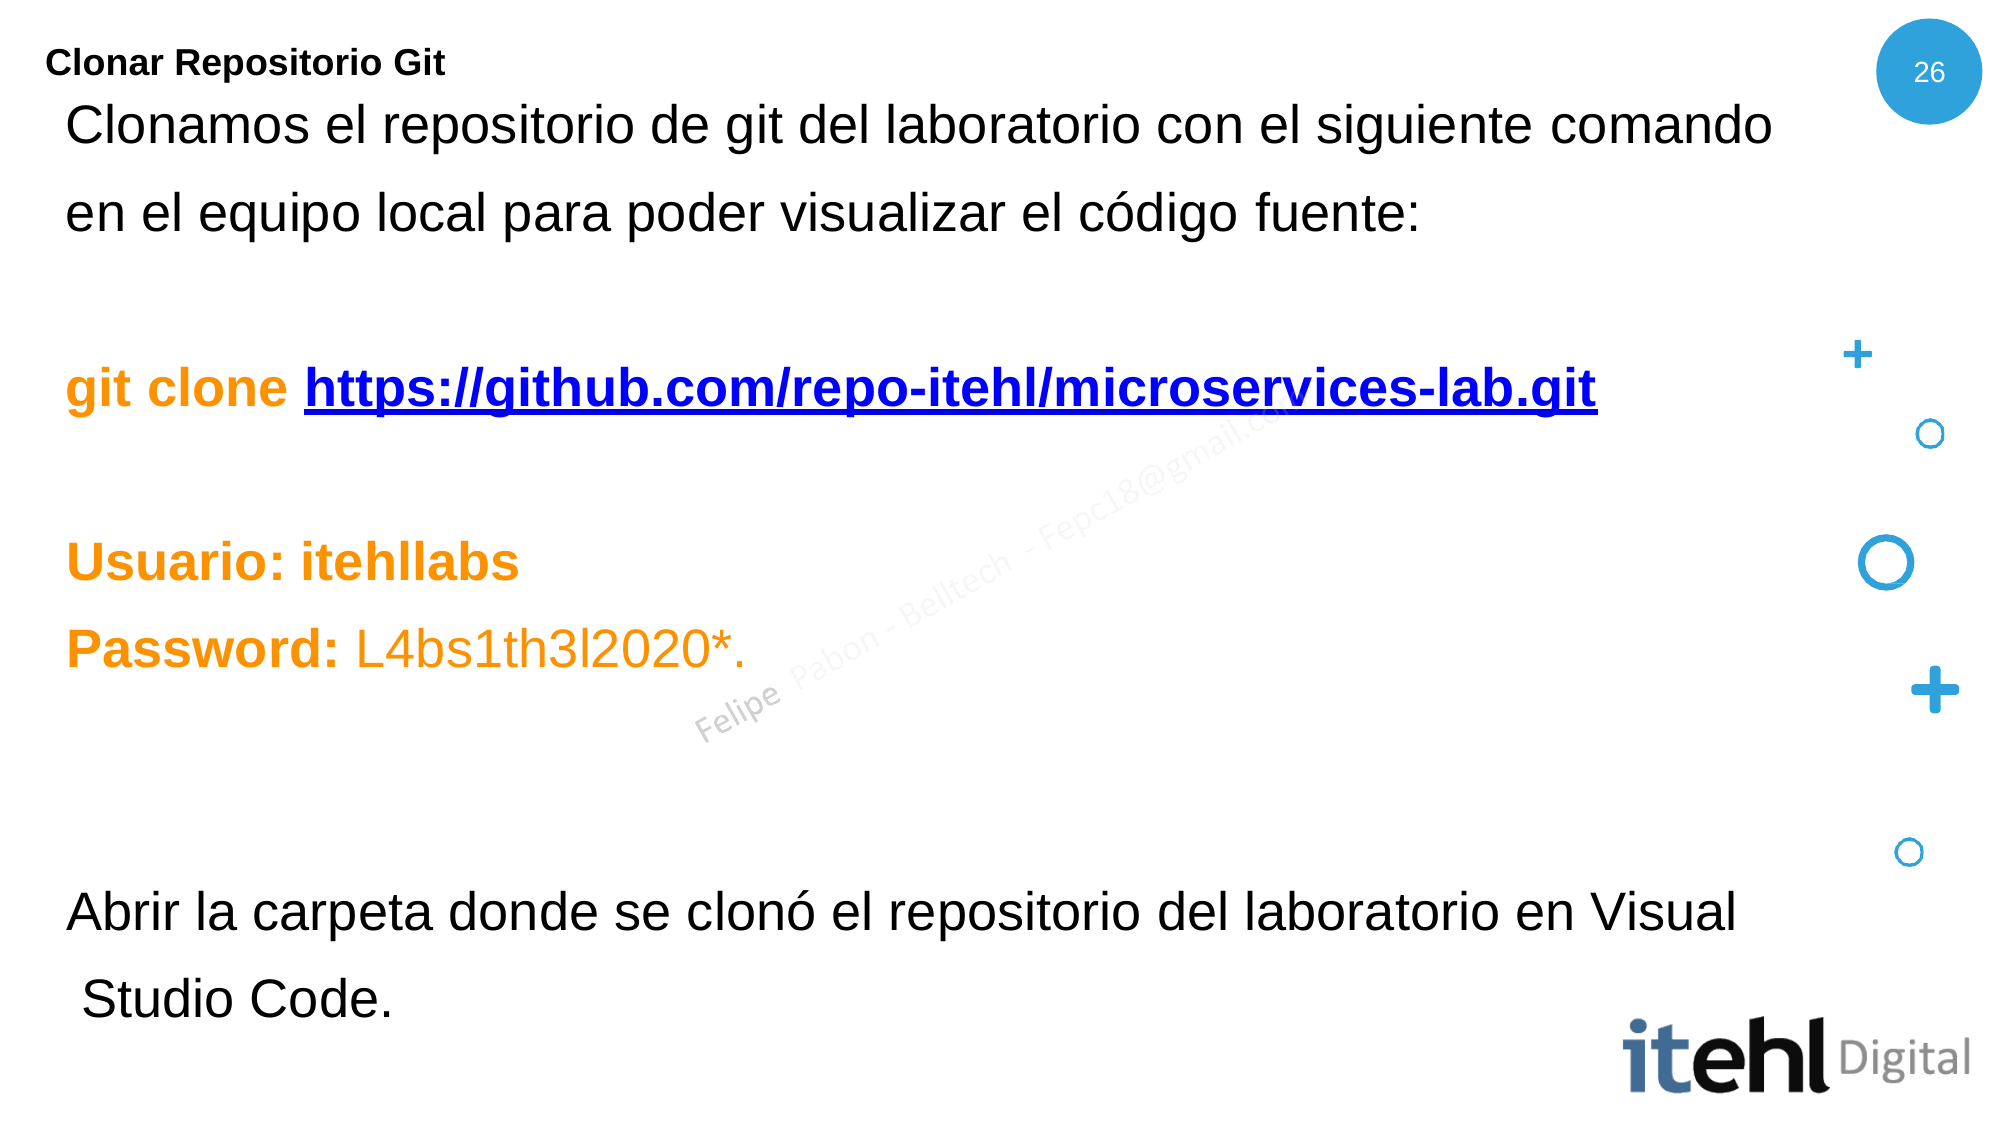

Clonar Repositorio Git
Clonamos el repositorio de git del laboratorio con el siguiente comando
en el equipo local para poder visualizar el código fuente:
26

git clone https://github.com/repo-itehl/microservices-lab.git

Usuario: itehllabs  Password: L4bs1th3l2020*.

Abrir la carpeta donde se clonó el repositorio del laboratorio en Visual  Studio Code.